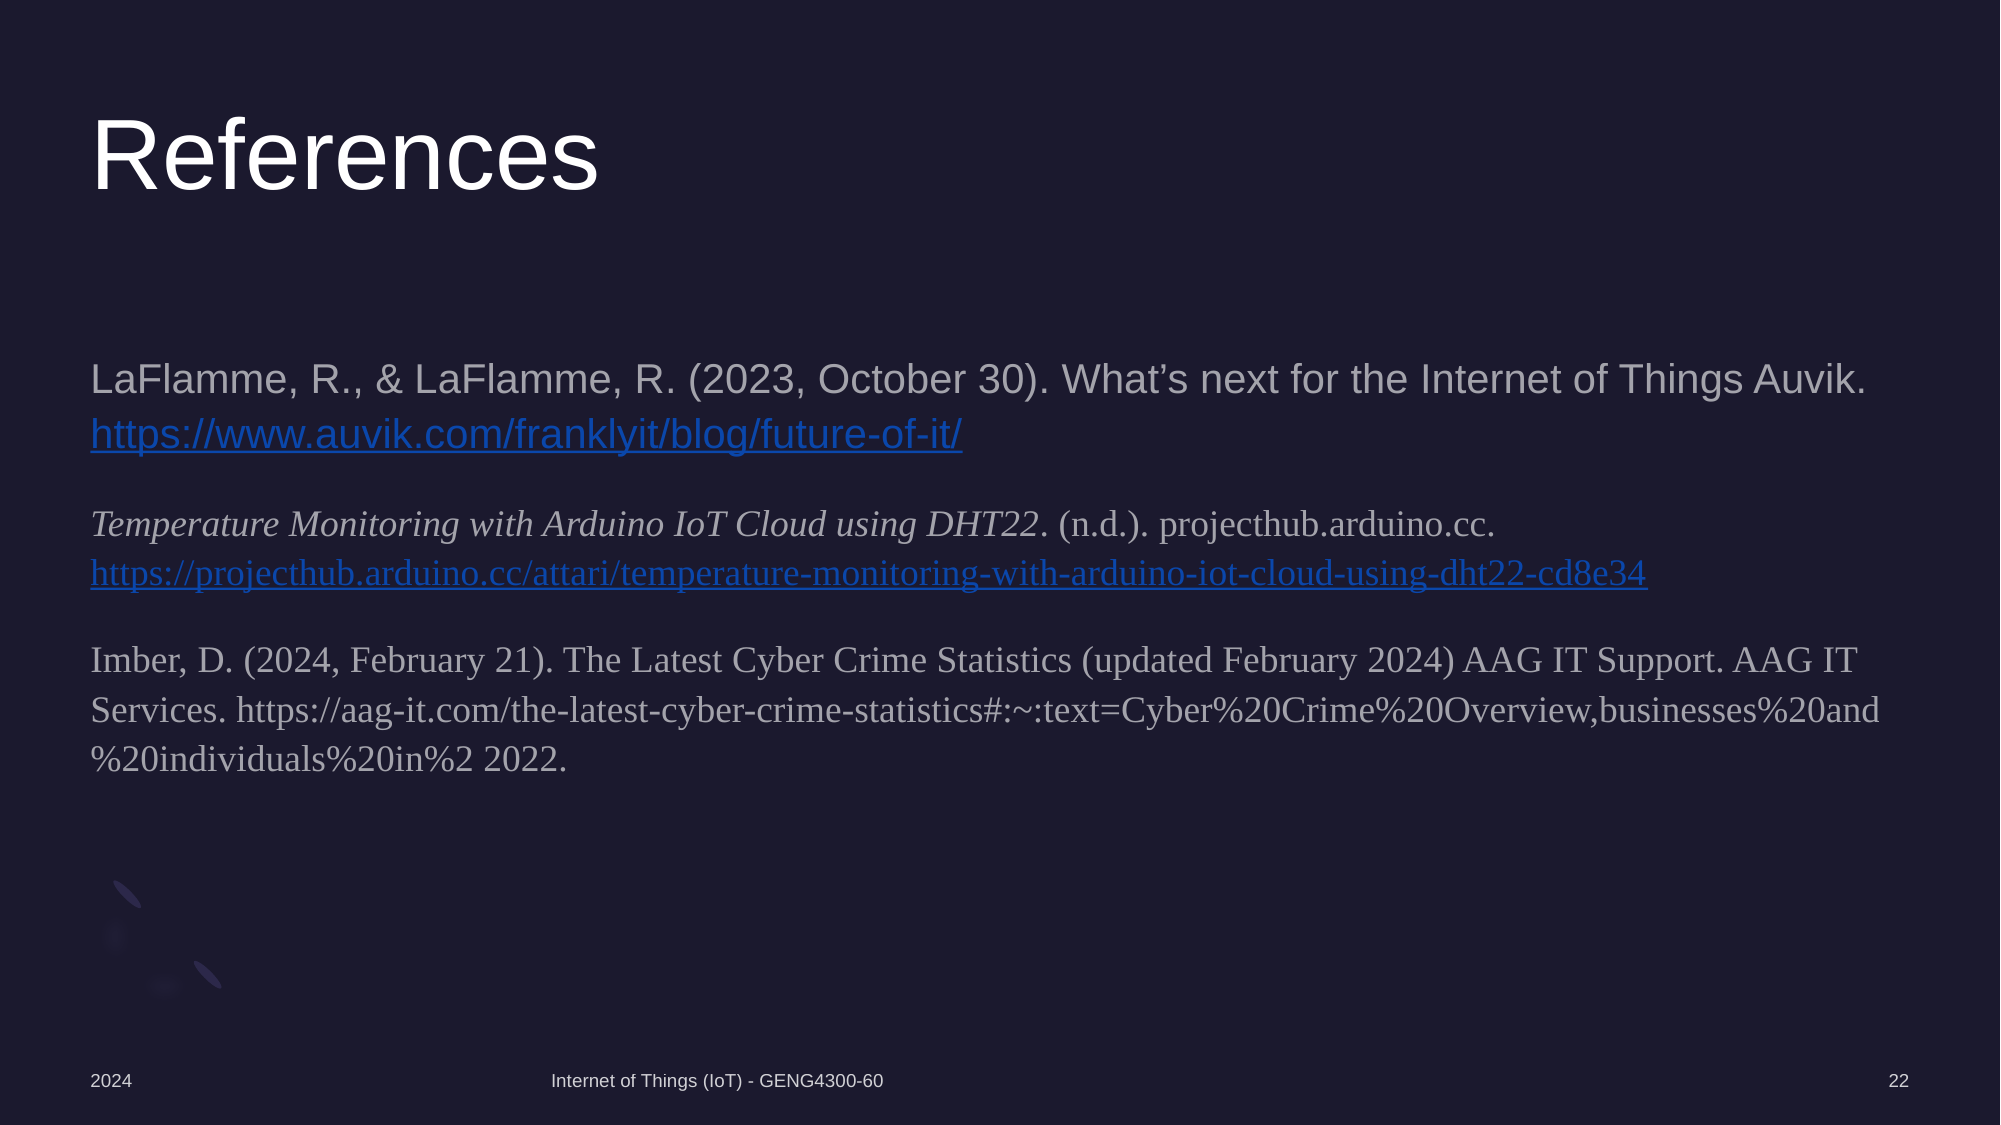

# References
LaFlamme, R., & LaFlamme, R. (2023, October 30). What’s next for the Internet of Things Auvik. https://www.auvik.com/franklyit/blog/future-of-it/
Temperature Monitoring with Arduino IoT Cloud using DHT22. (n.d.). projecthub.arduino.cc. https://projecthub.arduino.cc/attari/temperature-monitoring-with-arduino-iot-cloud-using-dht22-cd8e34
Imber, D. (2024, February 21). The Latest Cyber Crime Statistics (updated February 2024) AAG IT Support. AAG IT Services. https://aag-it.com/the-latest-cyber-crime-statistics#:~:text=Cyber%20Crime%20Overview,businesses%20and%20individuals%20in%2 2022.

2024
Internet of Things (IoT) - GENG4300-60
22